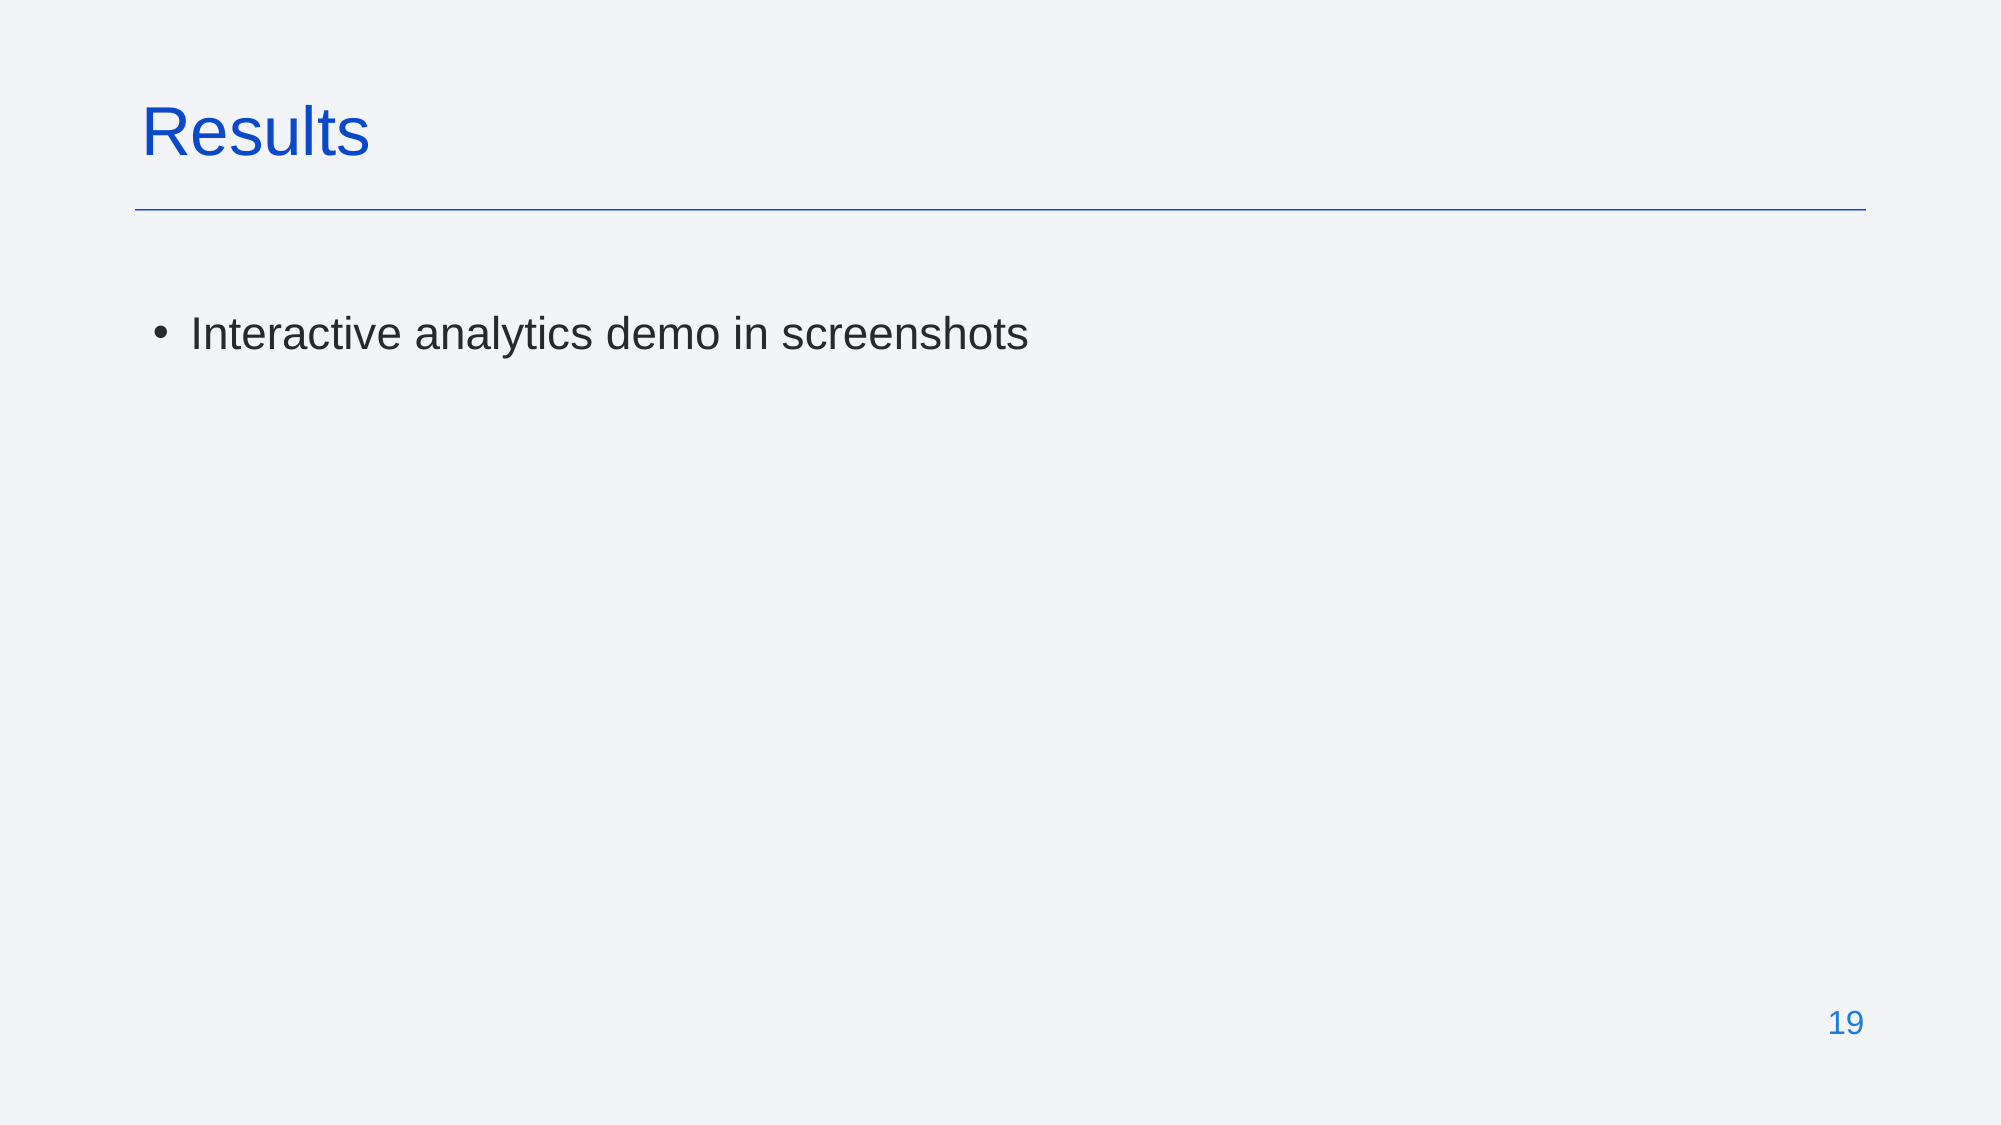

Results
Interactive analytics demo in screenshots
19